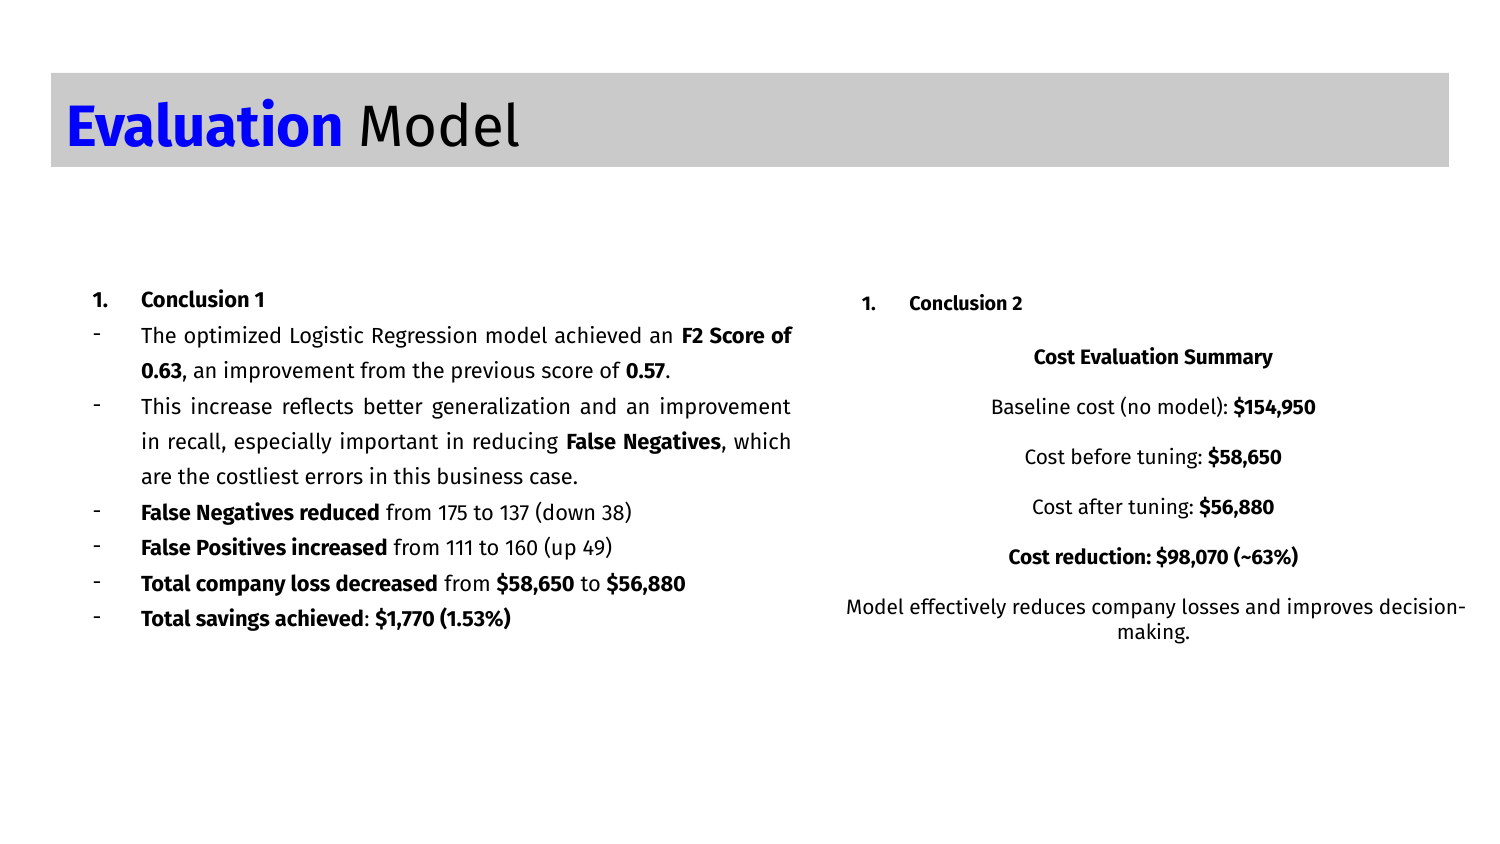

# Evaluation Model
Conclusion 2
Cost Evaluation Summary
Baseline cost (no model): $154,950
Cost before tuning: $58,650
Cost after tuning: $56,880
Cost reduction: $98,070 (~63%)
 Model effectively reduces company losses and improves decision-making.
Conclusion 1
The optimized Logistic Regression model achieved an F2 Score of 0.63, an improvement from the previous score of 0.57.
This increase reflects better generalization and an improvement in recall, especially important in reducing False Negatives, which are the costliest errors in this business case.
False Negatives reduced from 175 to 137 (down 38)
False Positives increased from 111 to 160 (up 49)
Total company loss decreased from $58,650 to $56,880
Total savings achieved: $1,770 (1.53%)